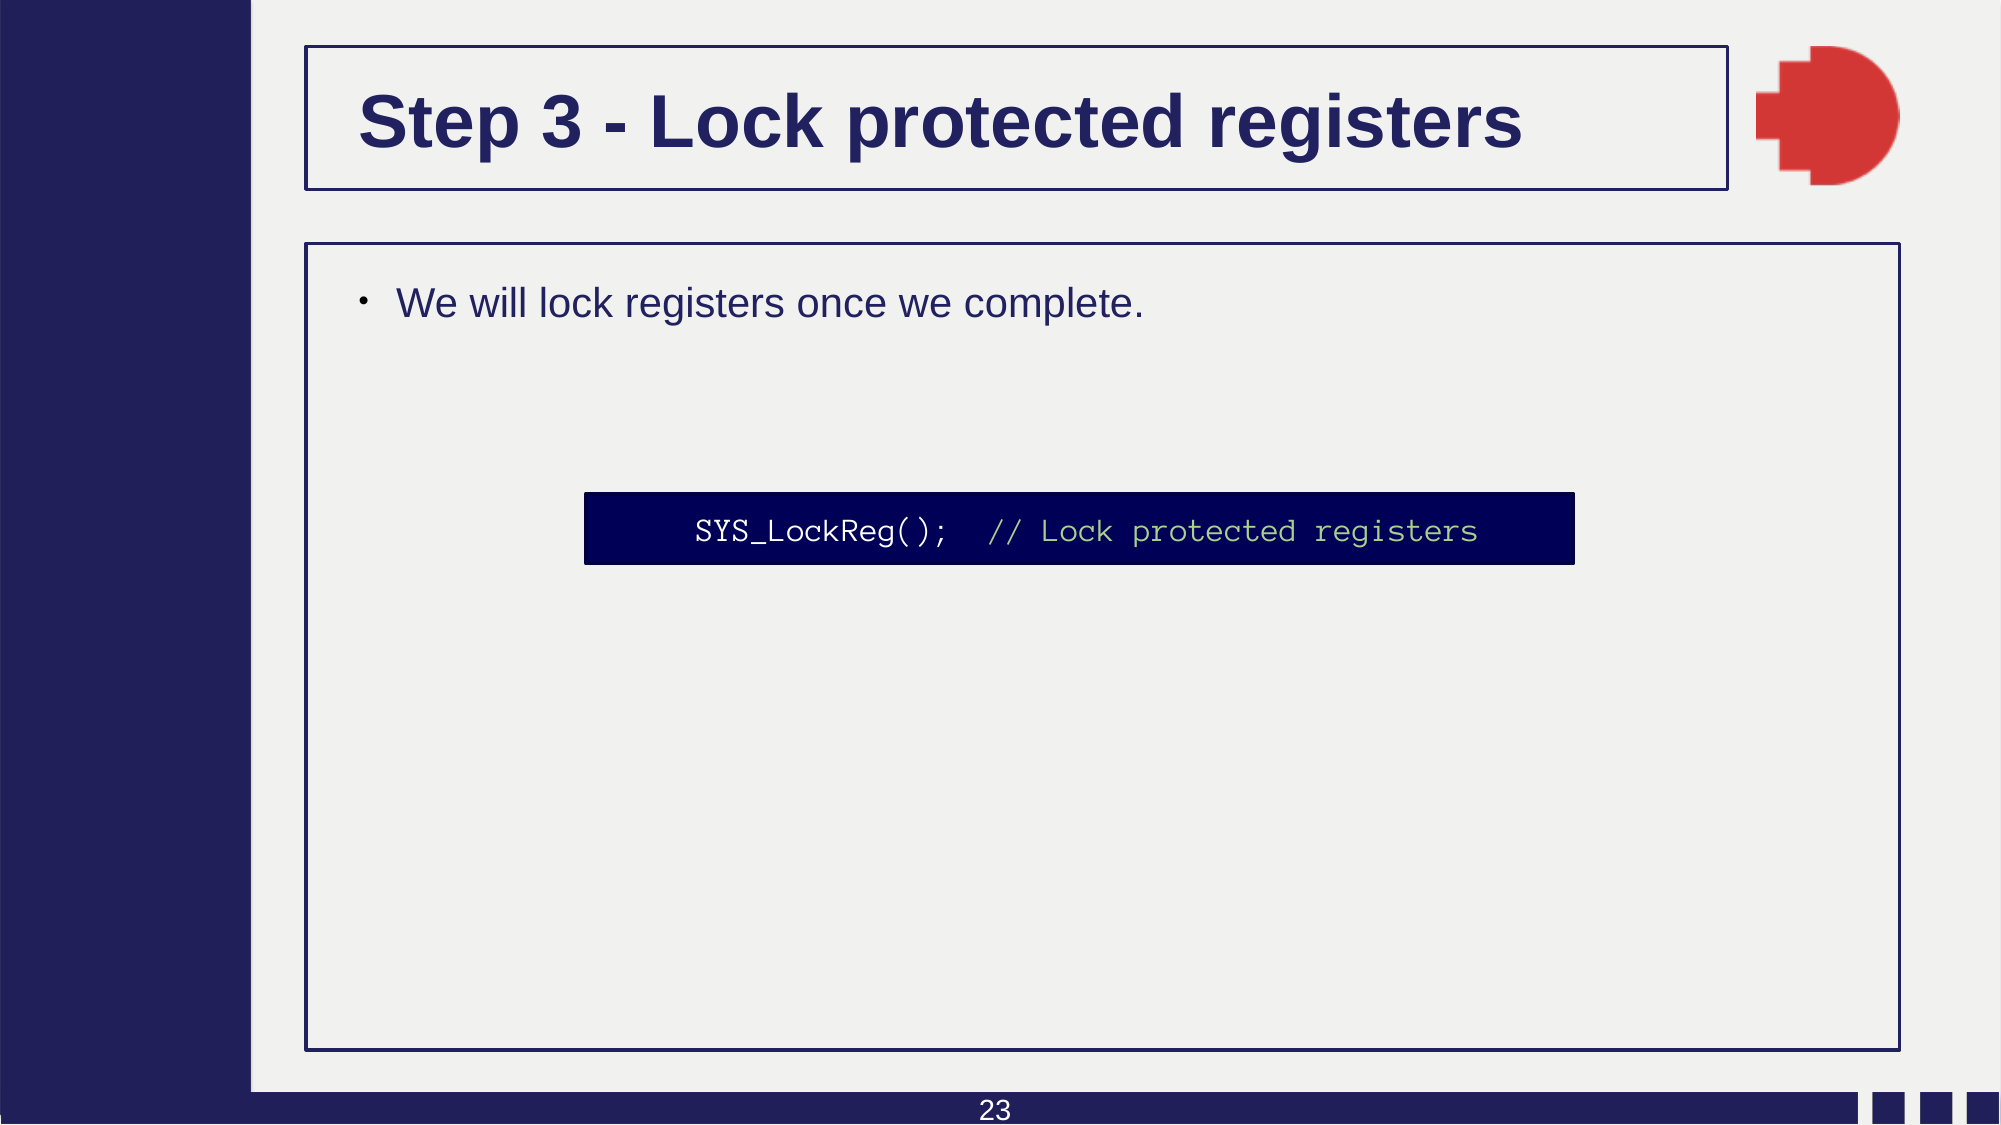

# Step 3 - Lock protected registers
We will lock registers once we complete.

 SYS_LockReg();  // Lock protected registers
23